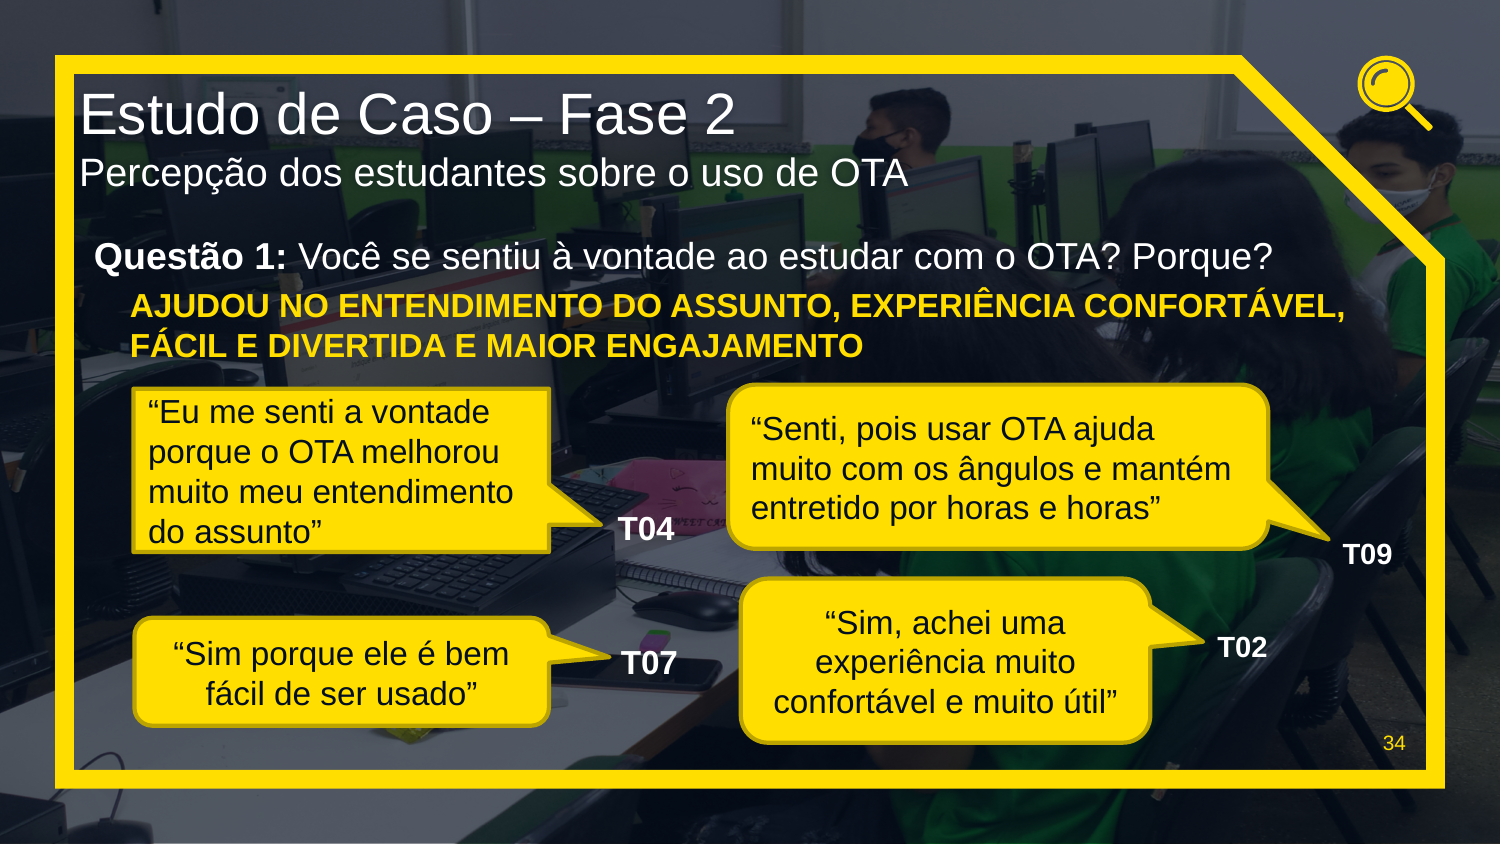

Estudo de Caso – Fase 2
Percepção dos estudantes sobre o uso de OTA
Questão 1: Você se sentiu à vontade ao estudar com o OTA? Porque?
AJUDOU NO ENTENDIMENTO DO ASSUNTO, EXPERIÊNCIA CONFORTÁVEL, FÁCIL E DIVERTIDA E MAIOR ENGAJAMENTO
“Senti, pois usar OTA ajuda muito com os ângulos e mantém entretido por horas e horas”
“Eu me senti a vontade porque o OTA melhorou muito meu entendimento do assunto”
T04
T09
“Sim, achei uma experiência muito confortável e muito útil”
“Sim porque ele é bem fácil de ser usado”
T02
T07
34